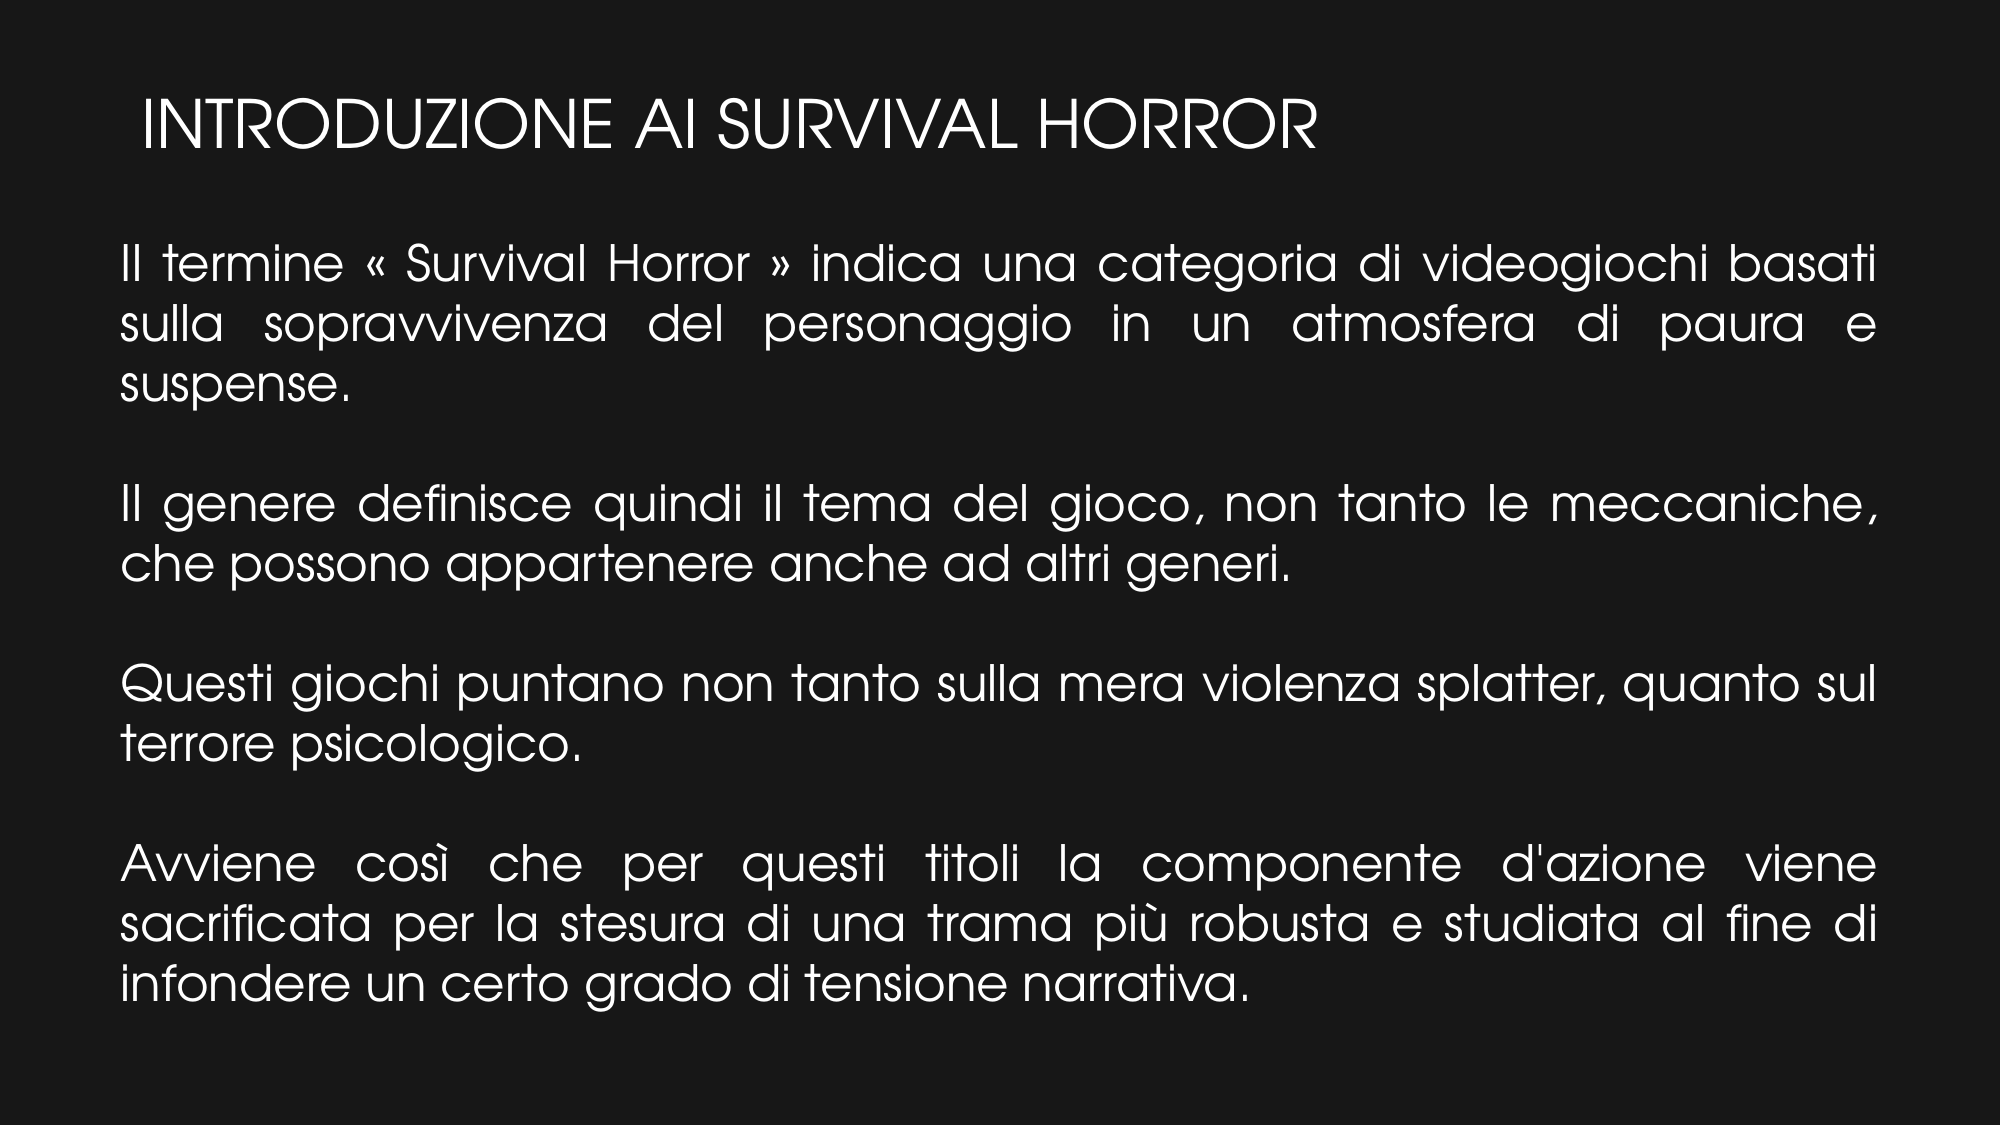

# Introduzione ai survival horror
Il termine « Survival Horror » indica una categoria di videogiochi basati sulla sopravvivenza del personaggio in un atmosfera di paura e suspense.

Il genere definisce quindi il tema del gioco, non tanto le meccaniche, che possono appartenere anche ad altri generi.

Questi giochi puntano non tanto sulla mera violenza splatter, quanto sul terrore psicologico.

Avviene così che per questi titoli la componente d'azione viene sacrificata per la stesura di una trama più robusta e studiata al fine di infondere un certo grado di tensione narrativa.